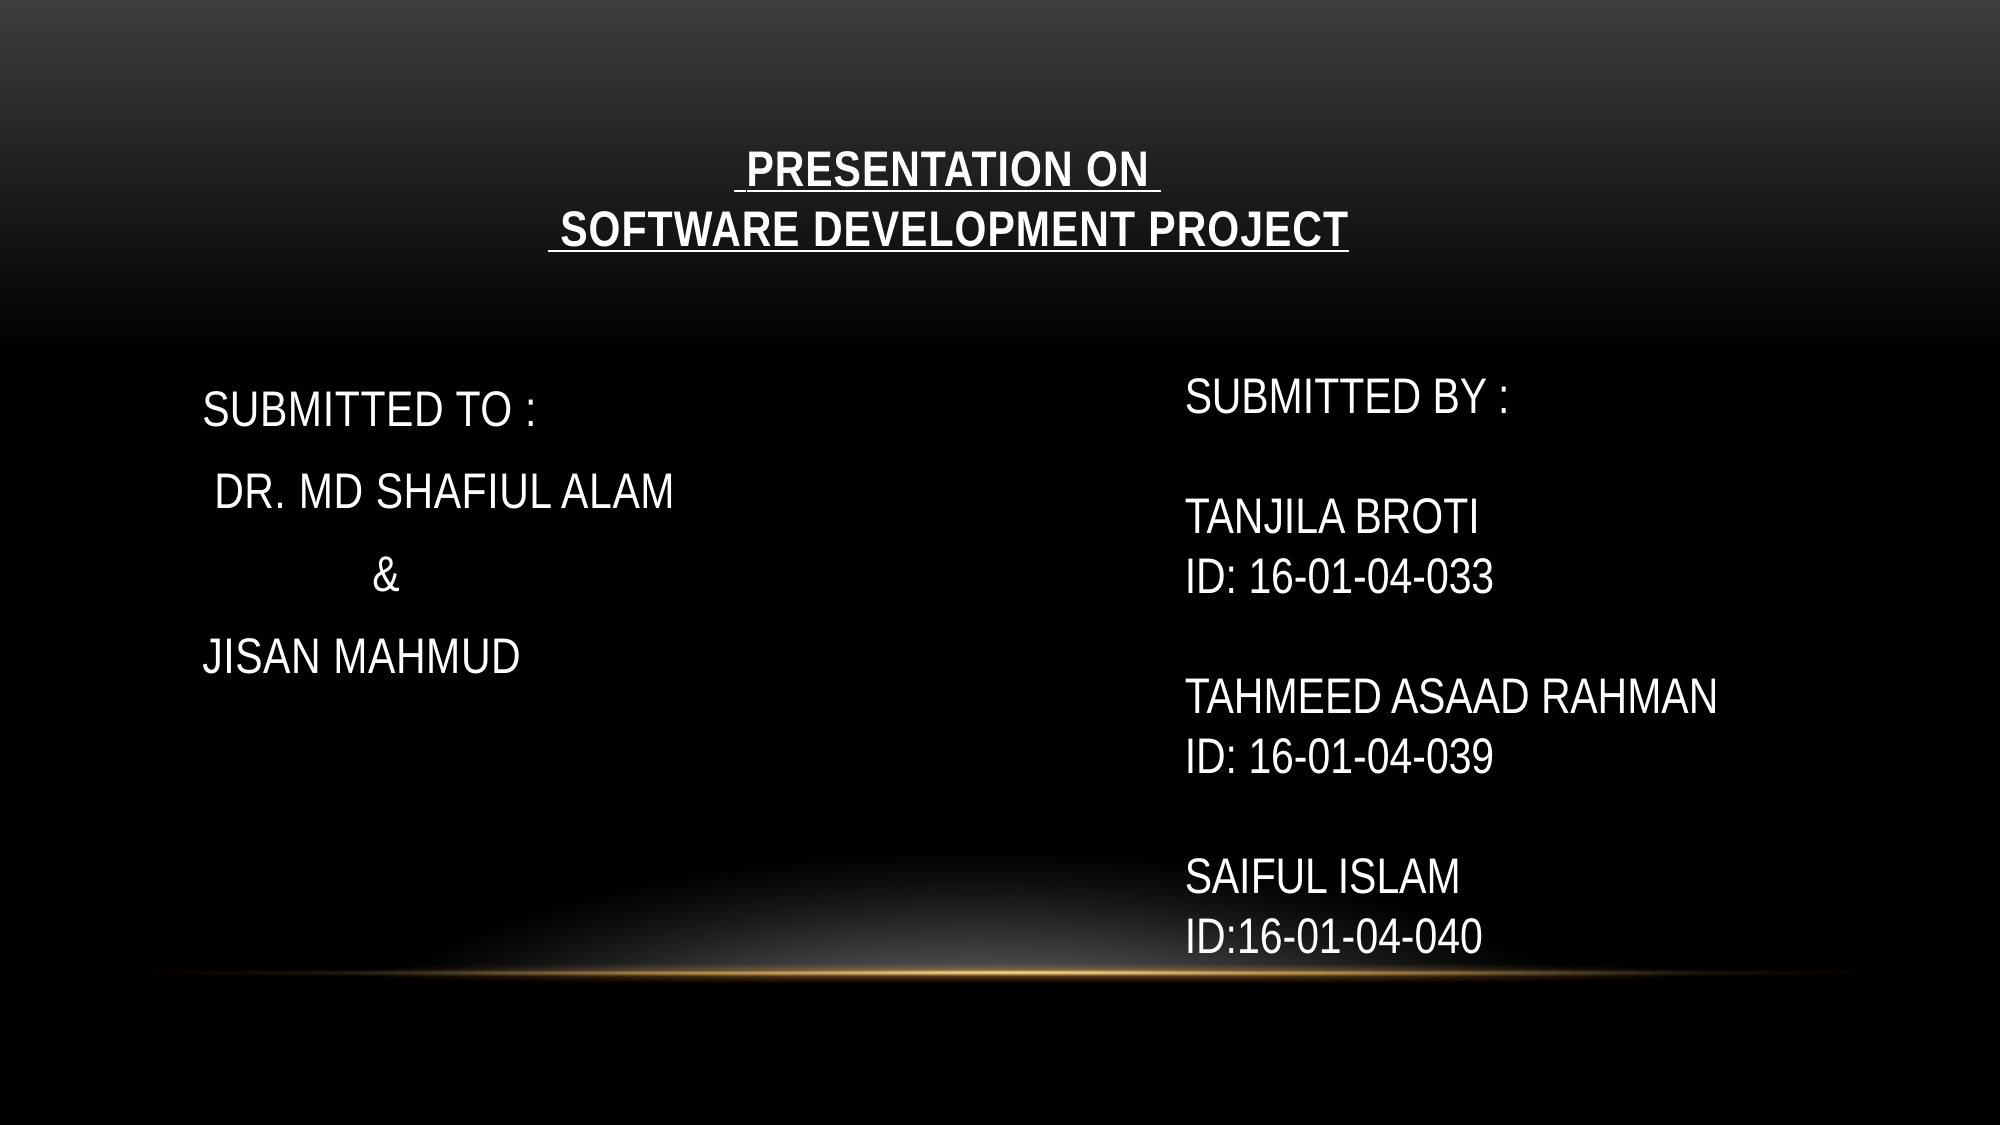

# PRESENTATION ON Software development project
SUBMITTED BY :

TANJILA BROTI
ID: 16-01-04-033

TAHMEED ASAAD RAHMAN
ID: 16-01-04-039

SAIFUL ISLAM
ID:16-01-04-040
SUBMITTED TO :
 DR. MD SHAFIUL ALAM
              &
JISAN MAHMUD